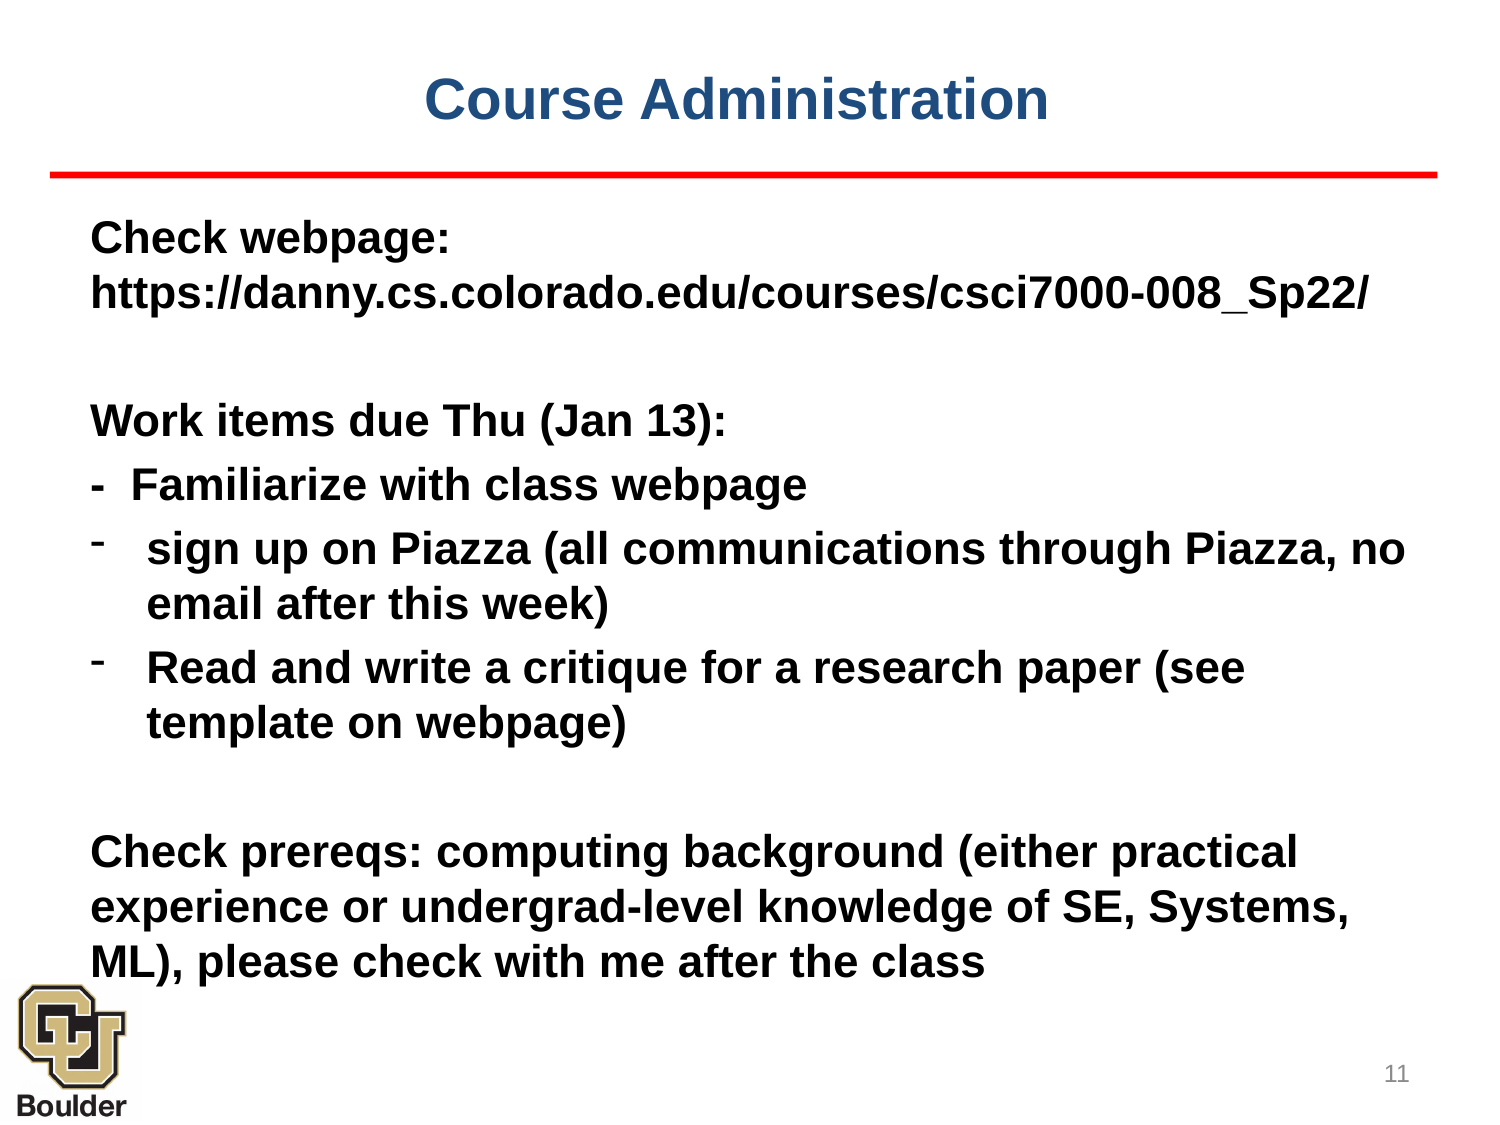

# Course Administration
Check webpage: https://danny.cs.colorado.edu/courses/csci7000-008_Sp22/

Work items due Thu (Jan 13):
-  Familiarize with class webpage
sign up on Piazza (all communications through Piazza, no email after this week)
Read and write a critique for a research paper (see template on webpage)

Check prereqs: computing background (either practical experience or undergrad-level knowledge of SE, Systems, ML), please check with me after the class

11